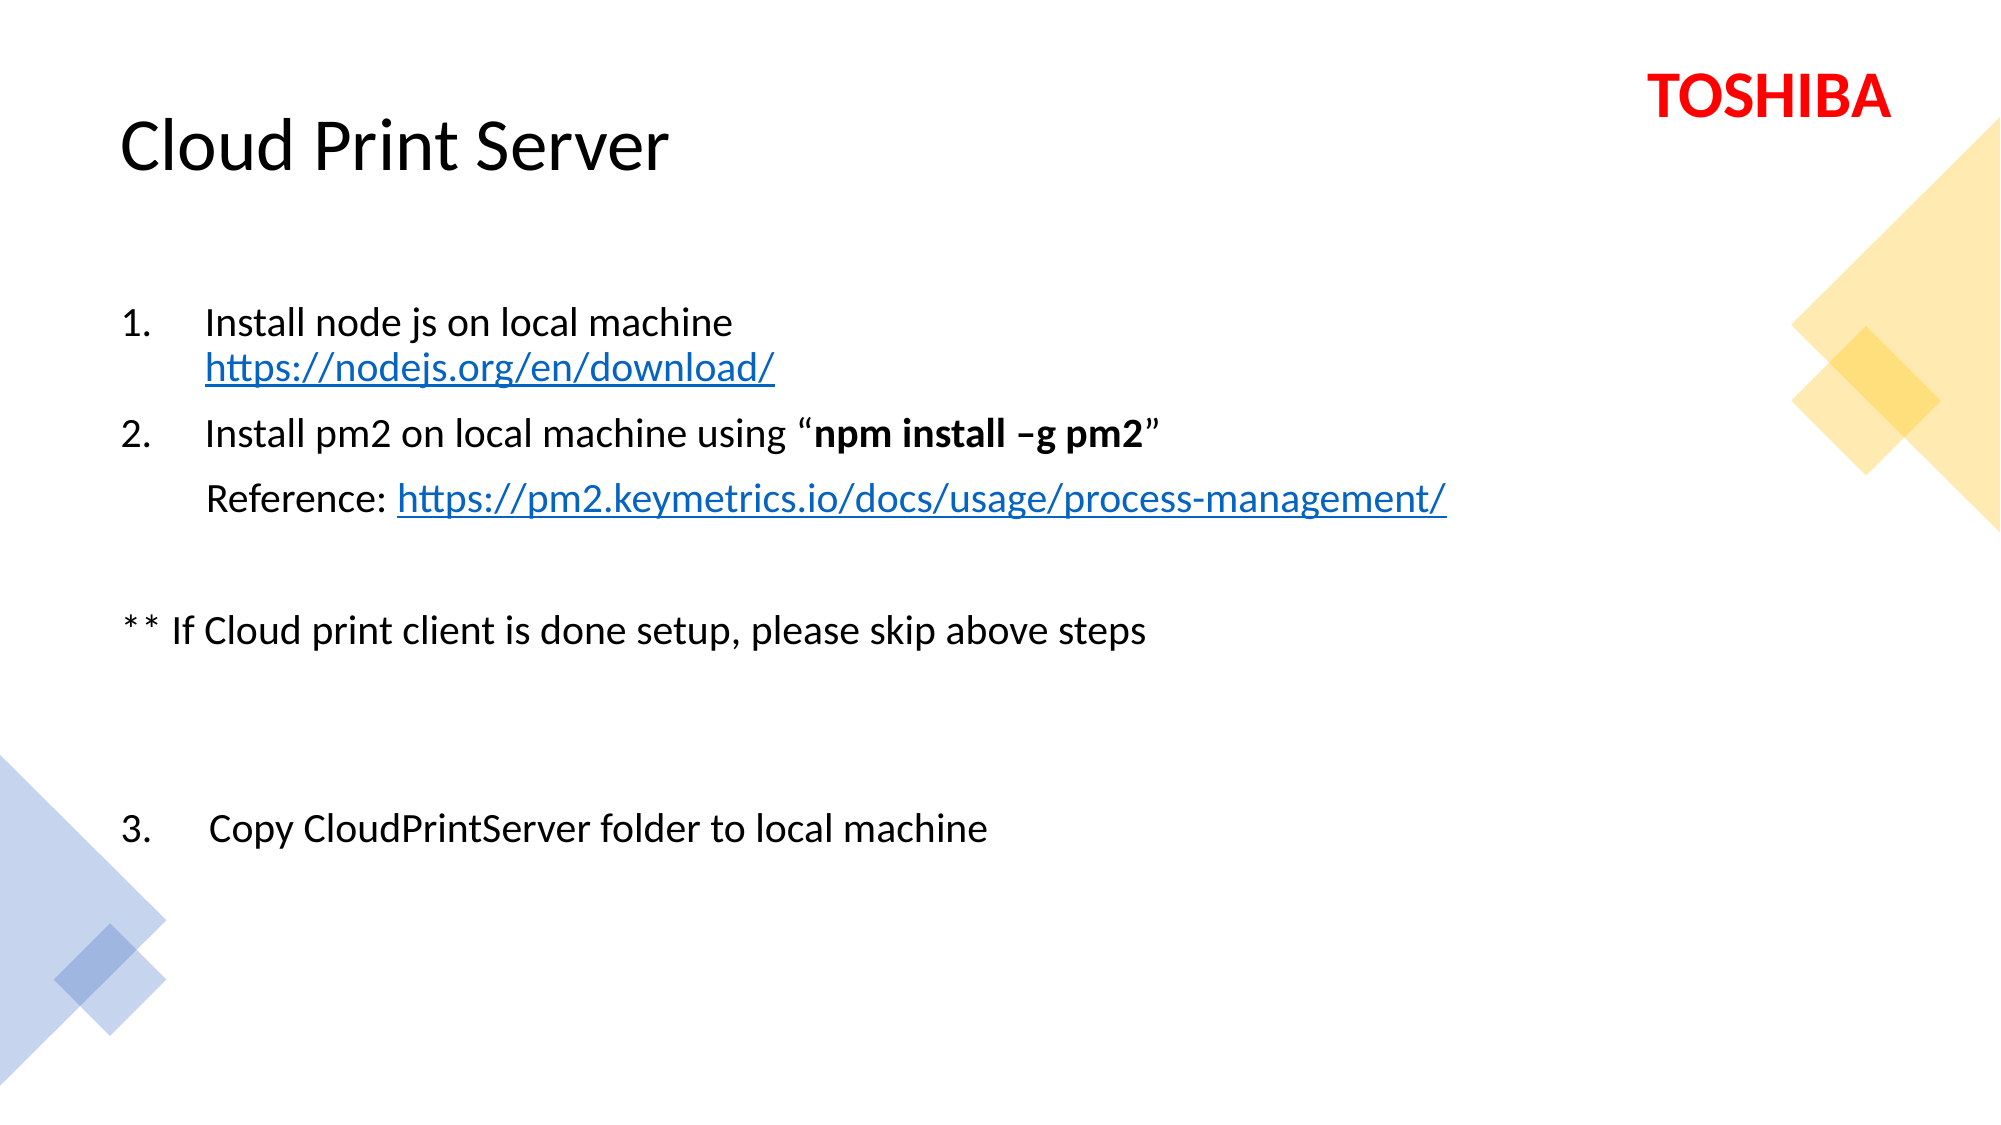

# Cloud Print Server
TOSHIBA

Install node js on local machine
https://nodejs.org/en/download/
Install pm2 on local machine using “npm install –g pm2”
         Reference: https://pm2.keymetrics.io/docs/usage/process-management/

** If Cloud print client is done setup, please skip above steps

3.      Copy CloudPrintServer folder to local machine